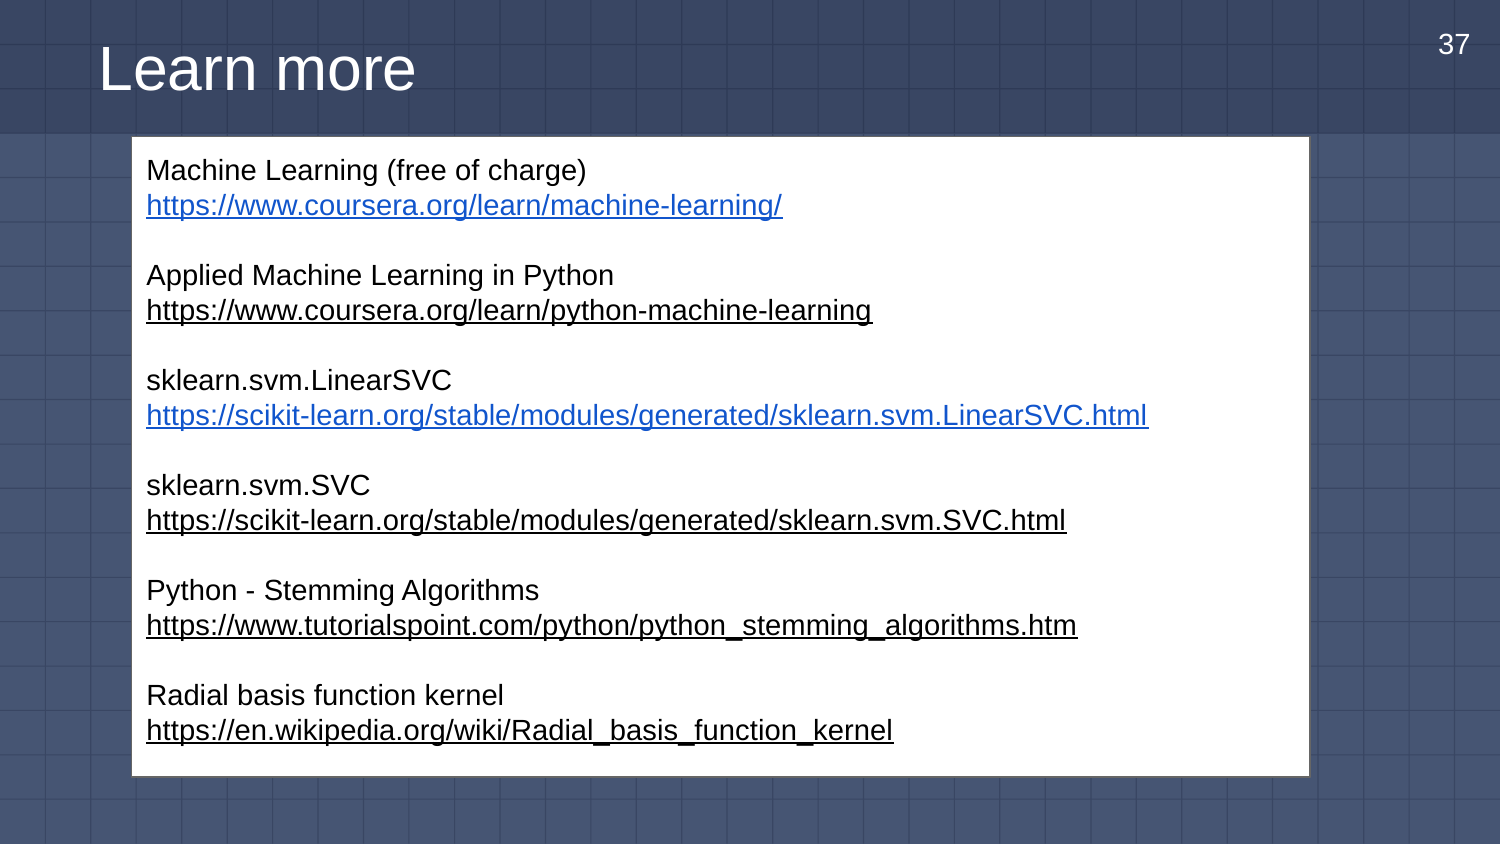

37
# Learn more
Machine Learning (free of charge)
https://www.coursera.org/learn/machine-learning/

Applied Machine Learning in Python
https://www.coursera.org/learn/python-machine-learning

sklearn.svm.LinearSVC
https://scikit-learn.org/stable/modules/generated/sklearn.svm.LinearSVC.html

sklearn.svm.SVC
https://scikit-learn.org/stable/modules/generated/sklearn.svm.SVC.html

Python - Stemming Algorithms
https://www.tutorialspoint.com/python/python_stemming_algorithms.htm
Radial basis function kernel
https://en.wikipedia.org/wiki/Radial_basis_function_kernel